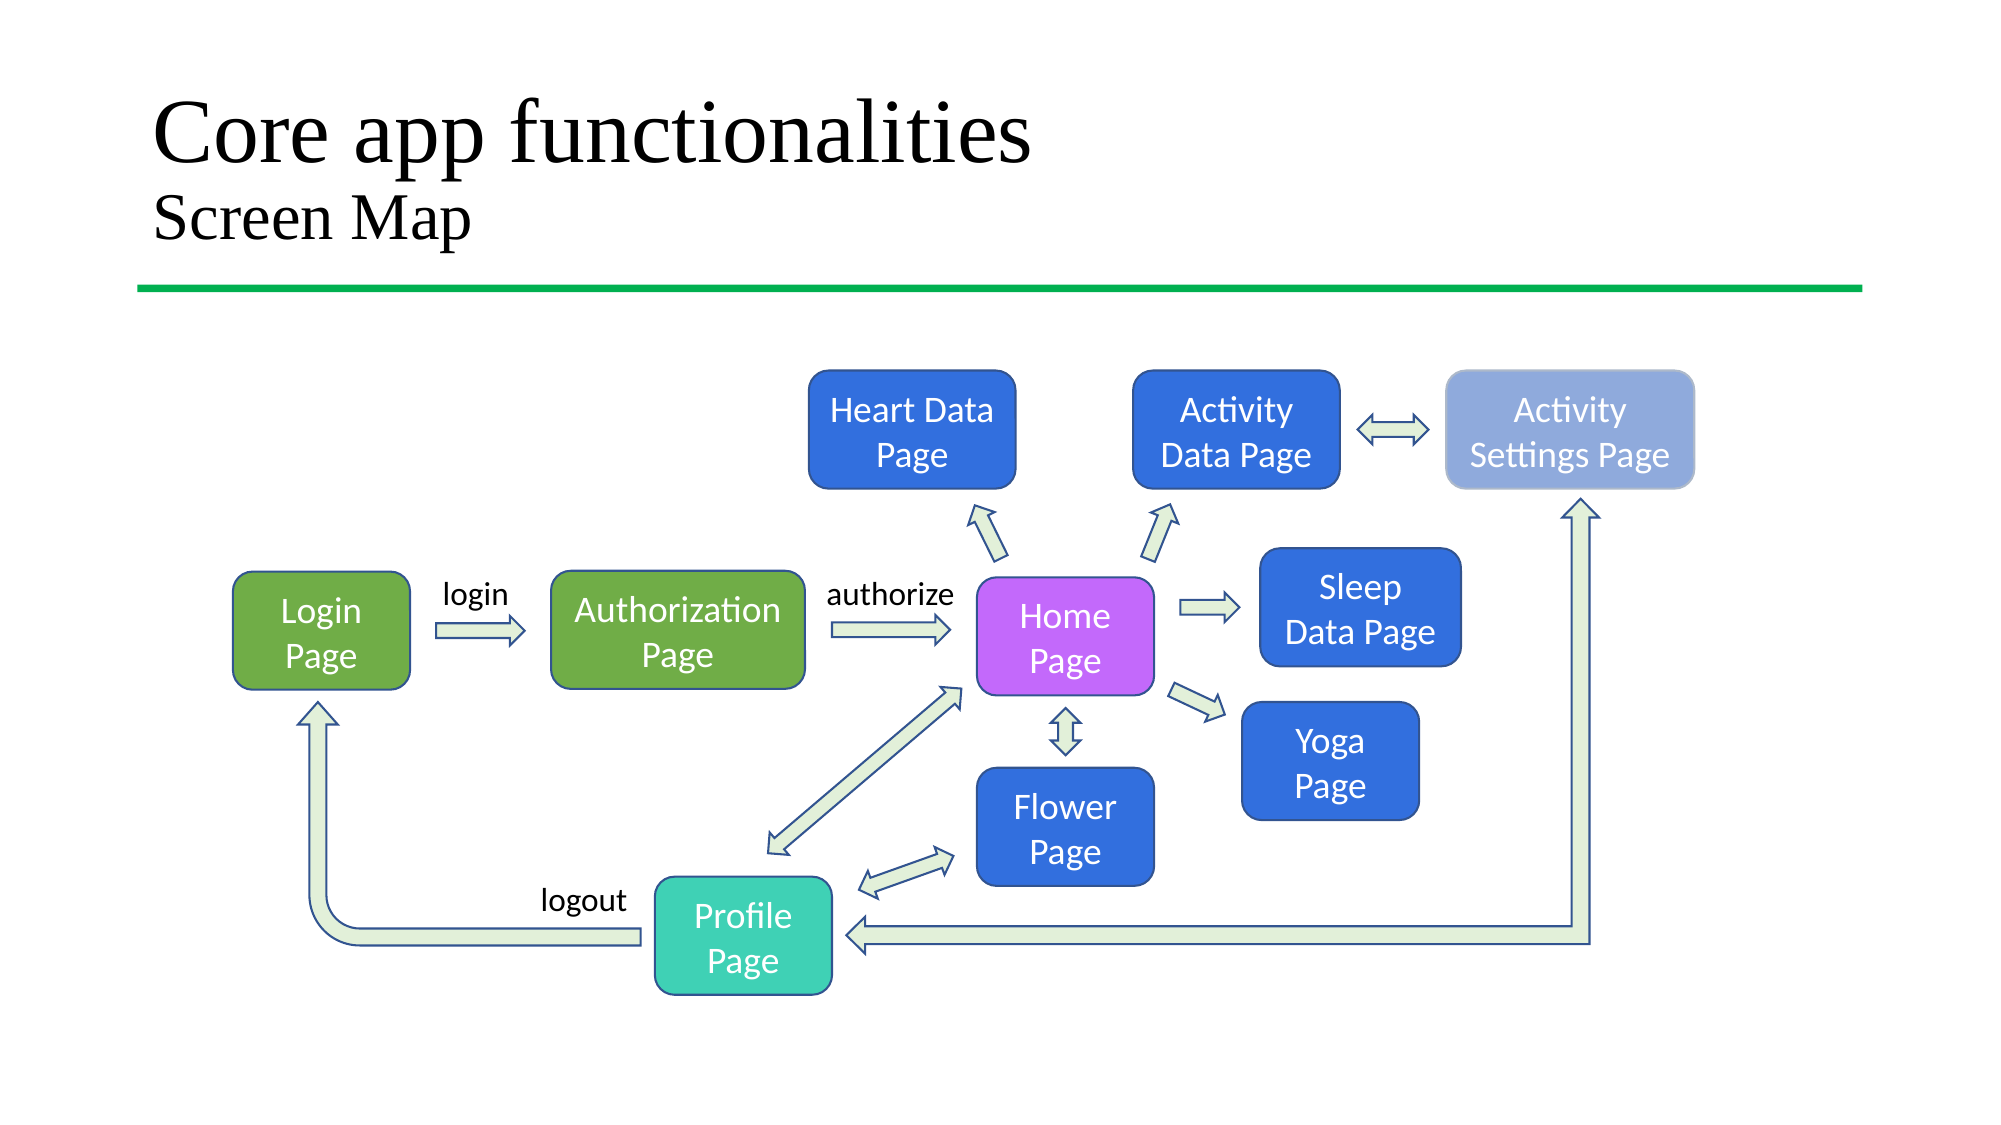

# Core app functionalities Screen Map

Heart Data Page
Activity Data Page
Activity Settings Page

Sleep Data Page
login
authorize
Authorization Page
Login Page
Home Page

Yoga Page

Flower Page

logout
Profile Page